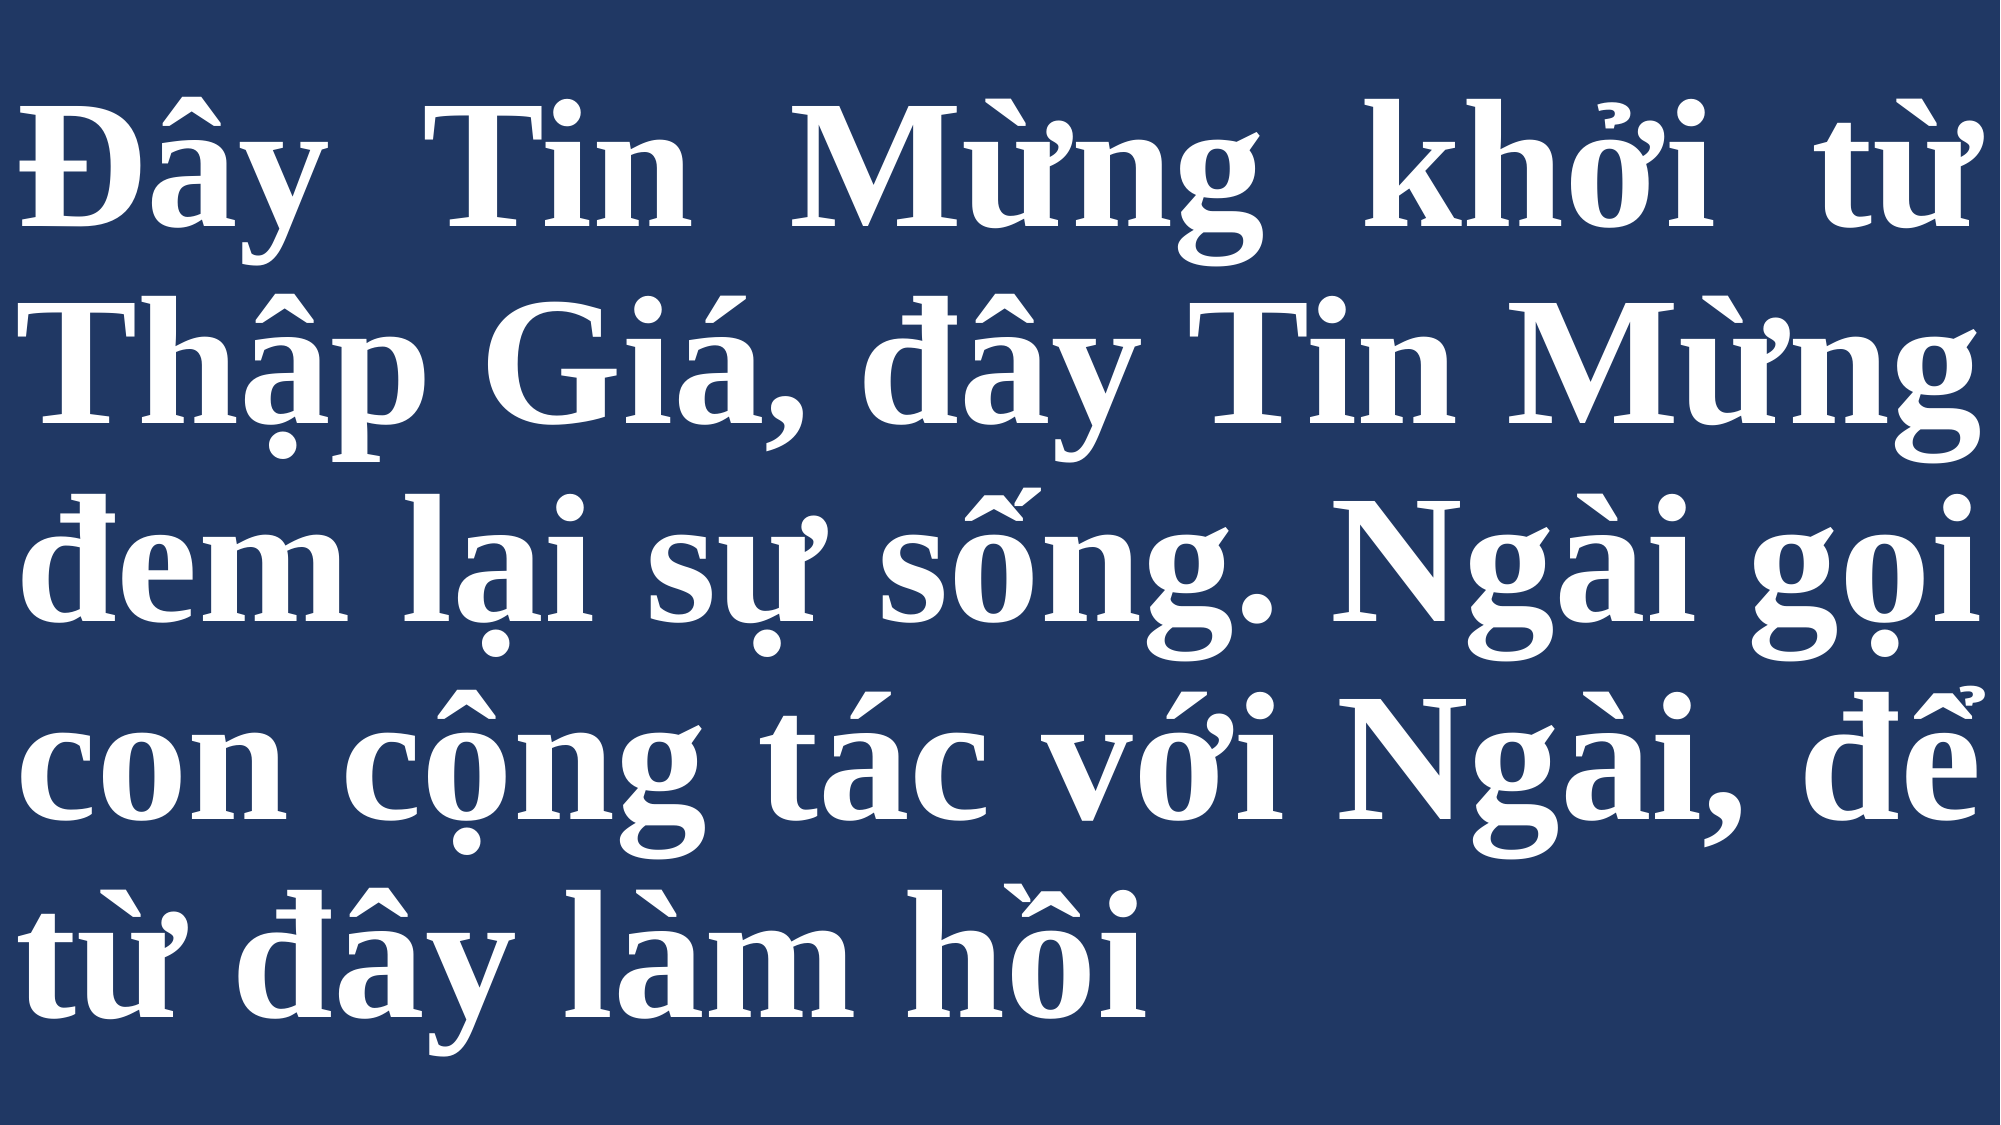

# Đây Tin Mừng khởi từ Thập Giá, đây Tin Mừng đem lại sự sống. Ngài gọi con cộng tác với Ngài, để từ đây làm hồi